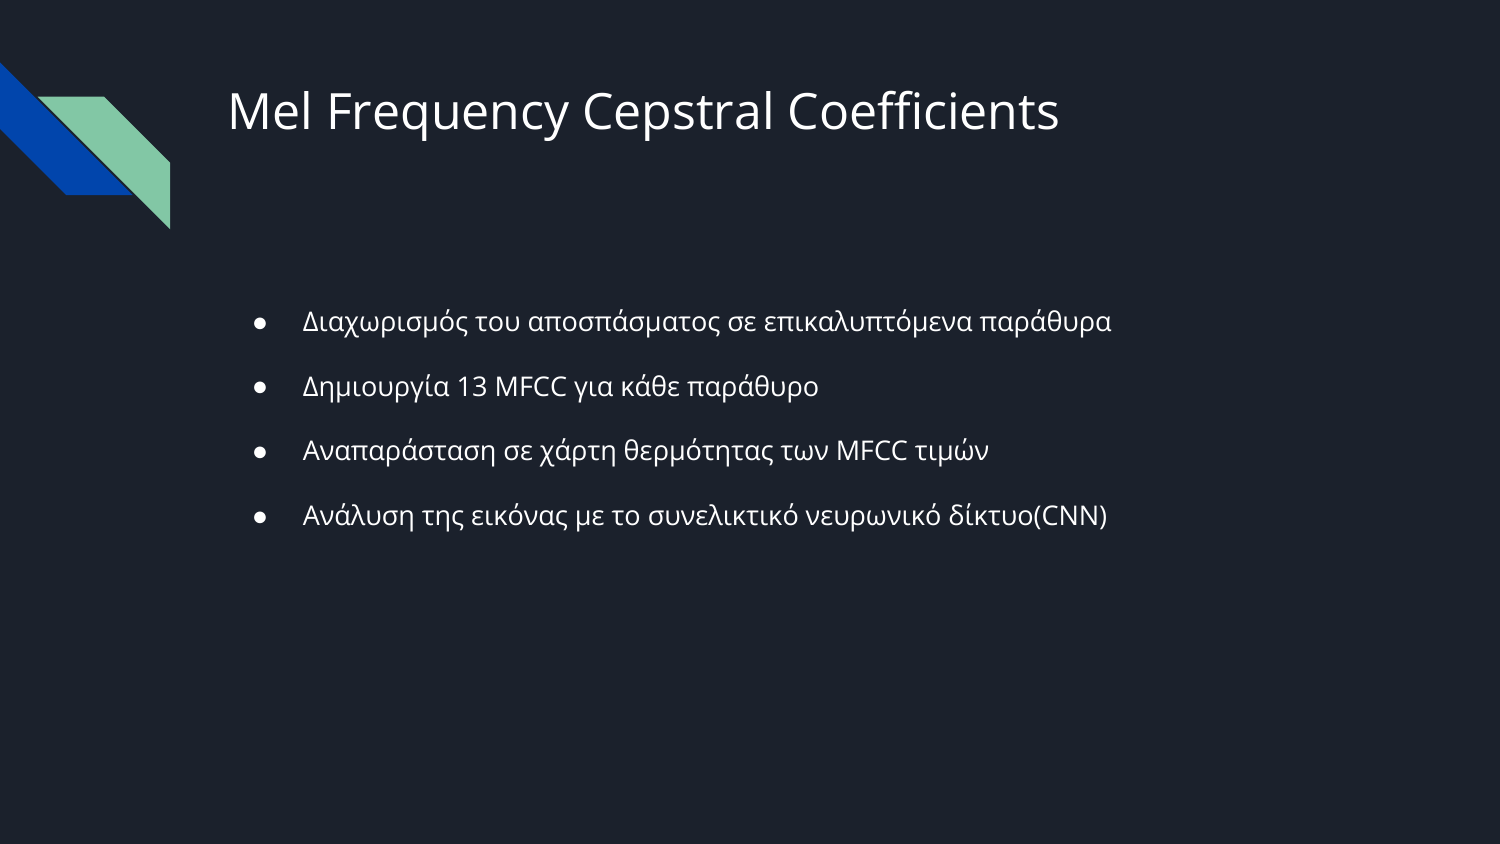

# Mel Frequency Cepstral Coefficients

Διαχωρισμός του αποσπάσματος σε επικαλυπτόμενα παράθυρα
Δημιουργία 13 MFCC για κάθε παράθυρο
Αναπαράσταση σε χάρτη θερμότητας των MFCC τιμών
Ανάλυση της εικόνας με το συνελικτικό νευρωνικό δίκτυο(CNN)